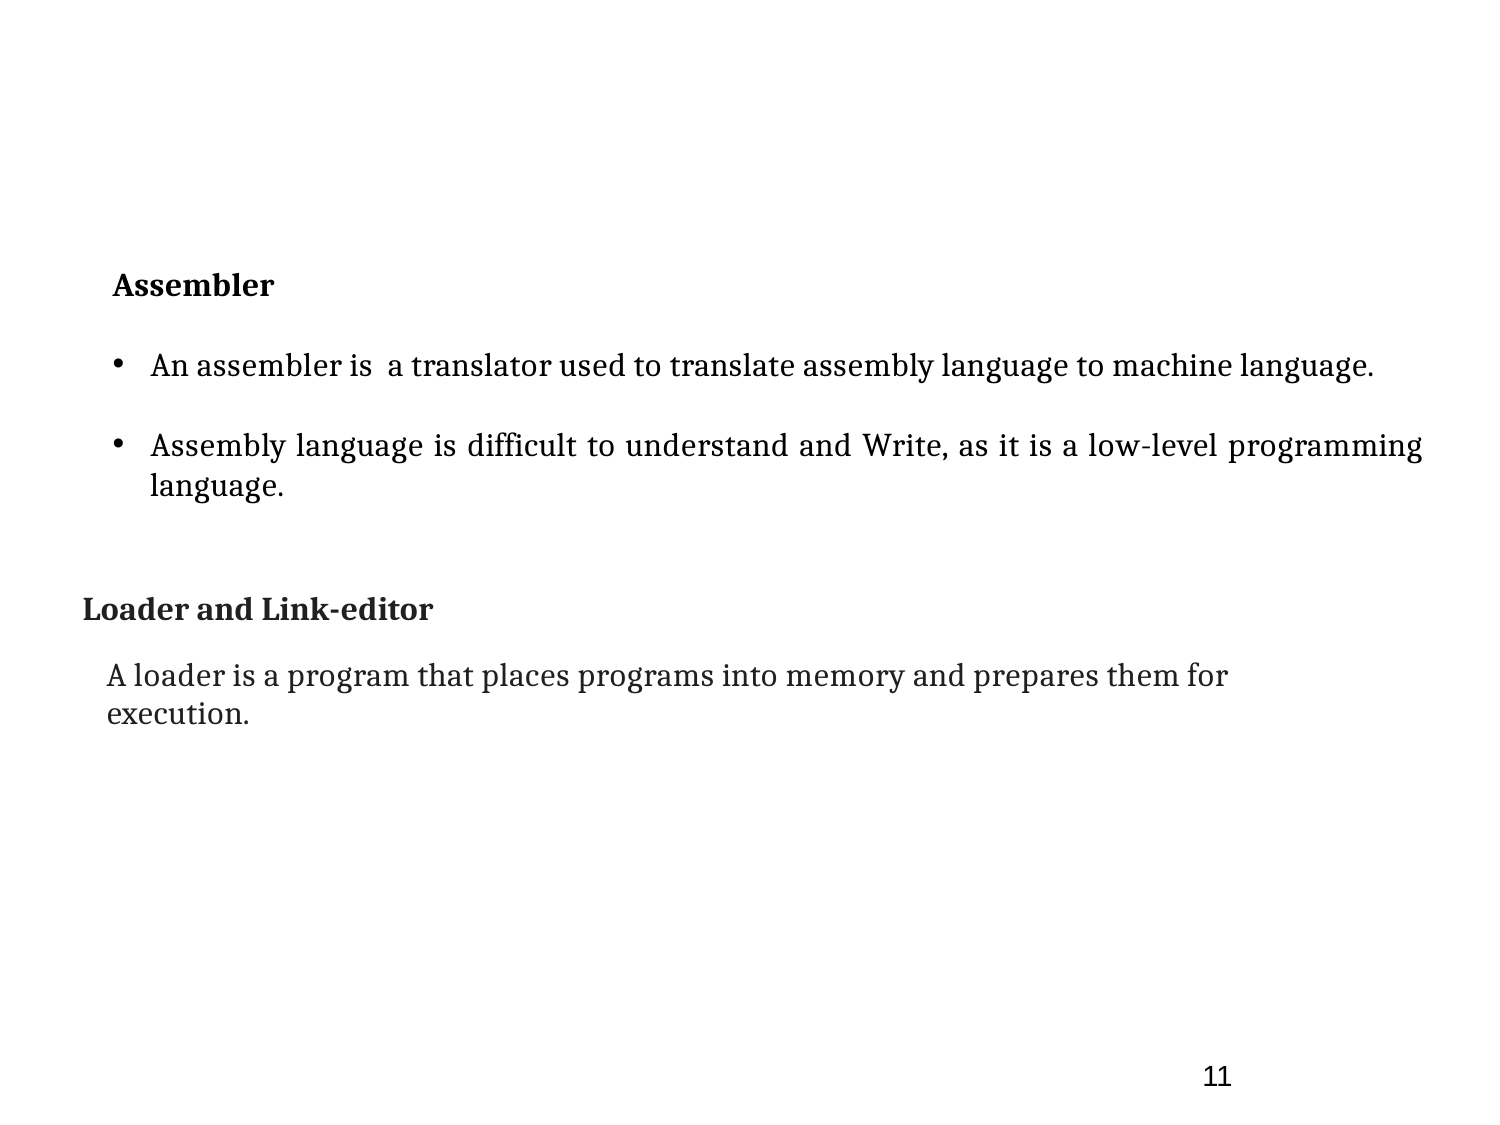

Assembler

An assembler is  a translator used to translate assembly language to machine language.

Assembly language is difficult to understand and Write, as it is a low-level programming language.

 Loader and Link-editor

 A loader is a program that places programs into memory and prepares them for
 execution.

11